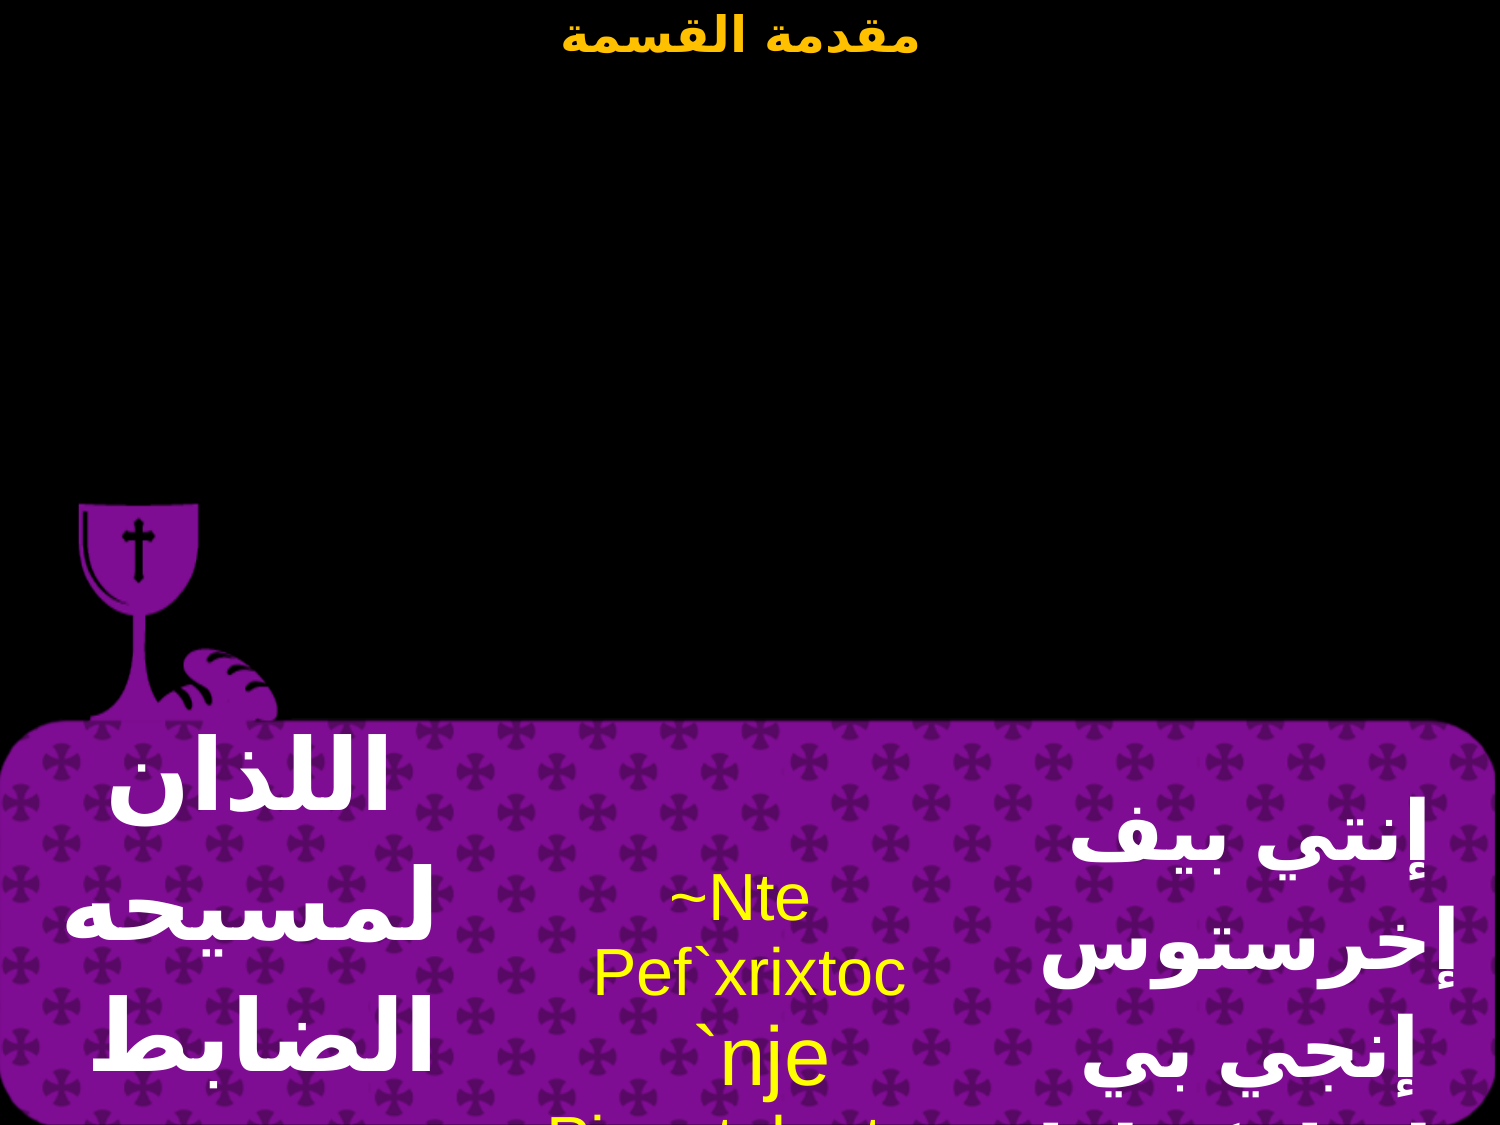

| اللذان لمسيحه الضابط الكل الرب إلهنا | ~Nte Pef`xrixtoc `nje Pipantokratwr ~P\_ Pennou;. | إنتي بيف إخرستوس إنجي بي بانطوكراطور إبشويس بيننوتي |
| --- | --- | --- |